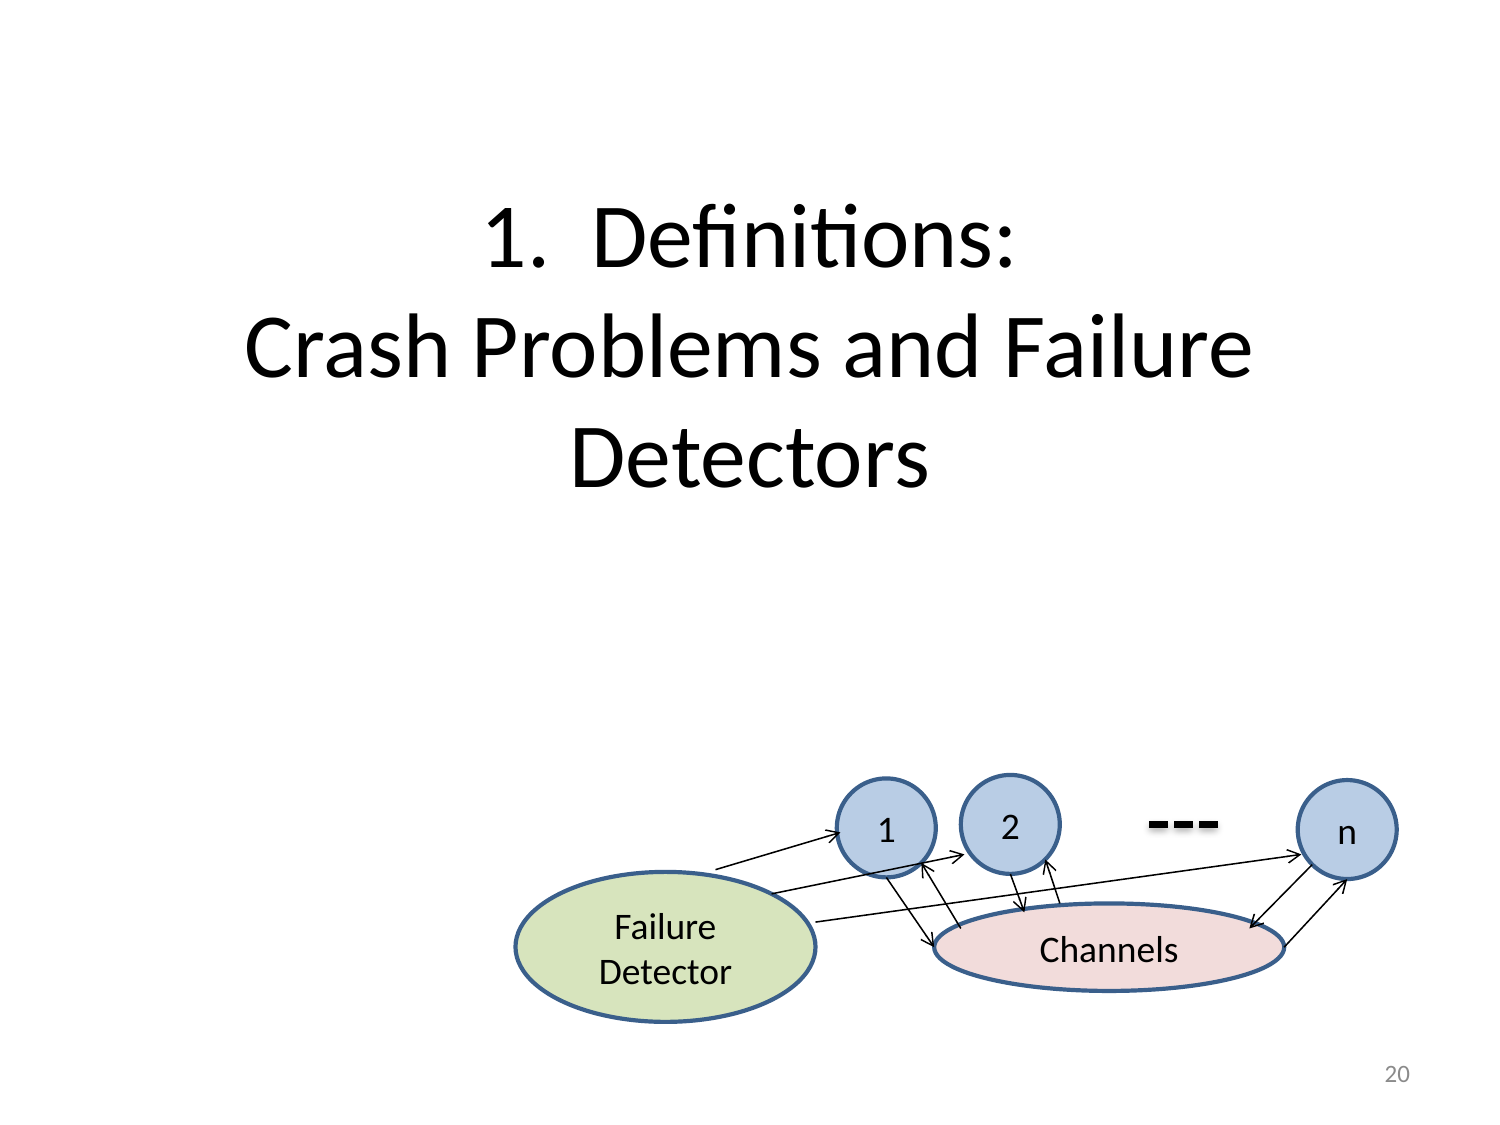

# 1.  Definitions: Crash Problems and Failure Detectors
2
1
n
Channels
Failure
Detector
20